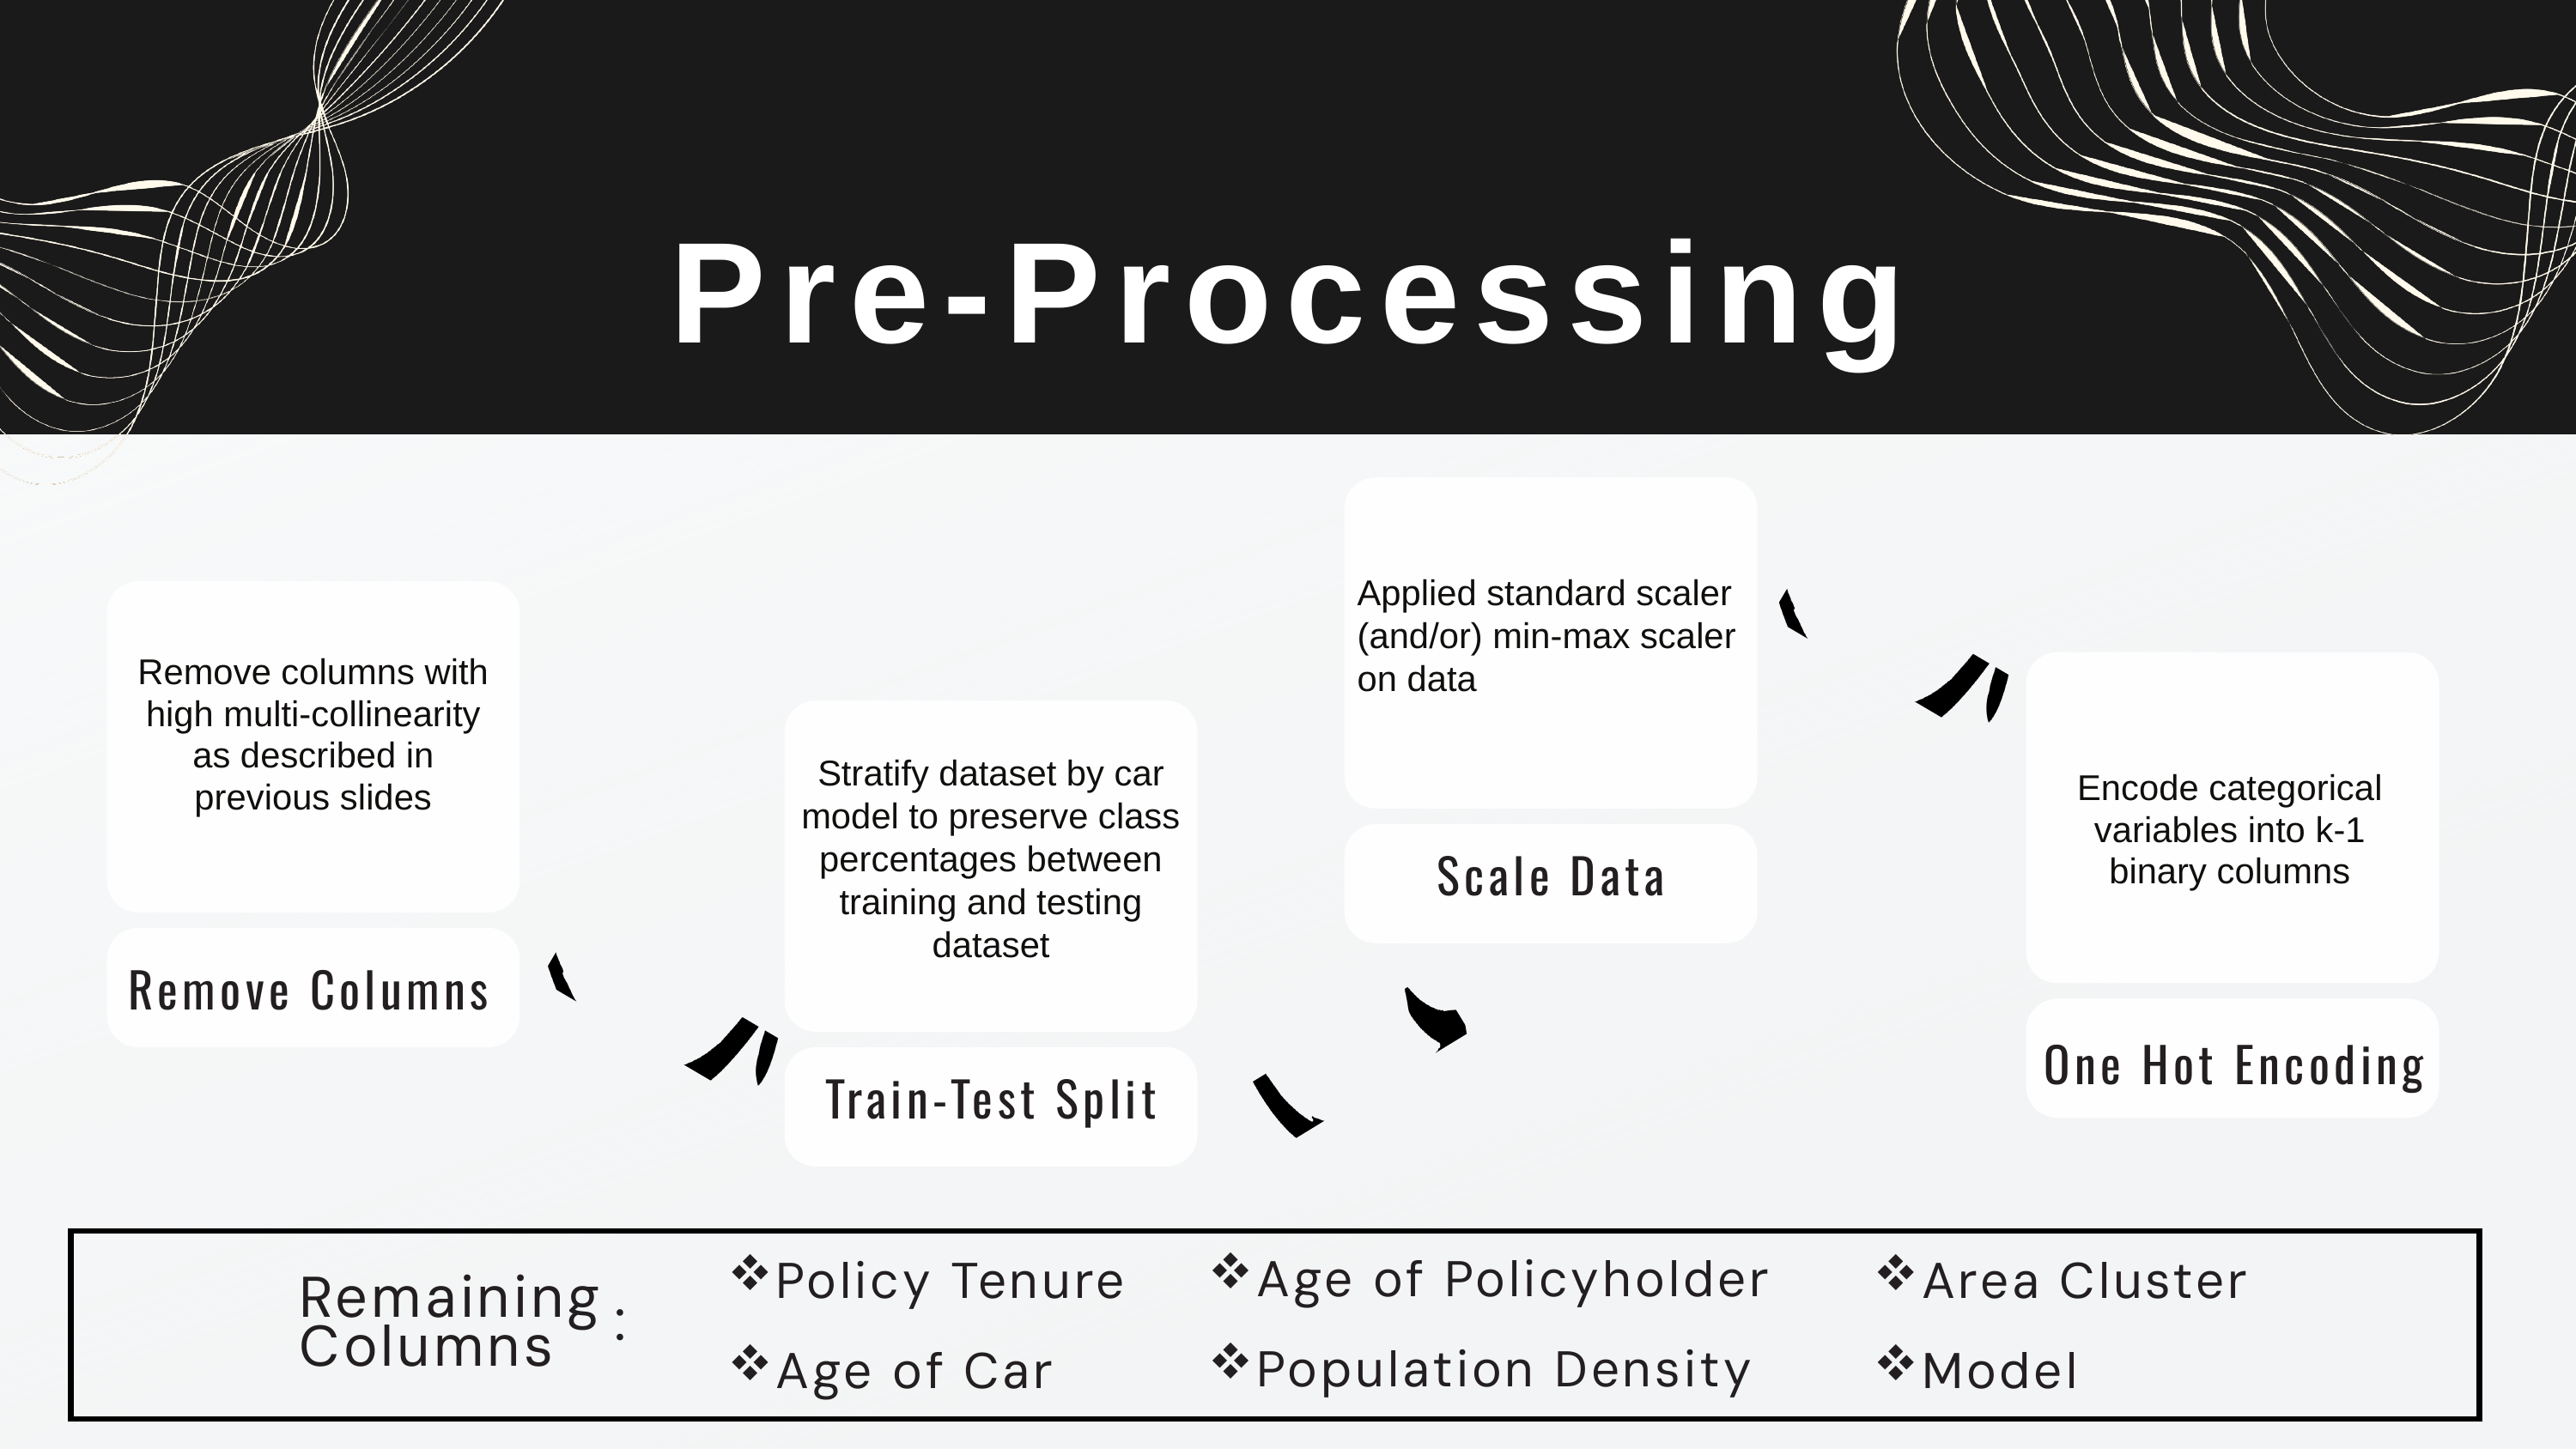

Pre-Processing

Applied standard scaler (and/or) min-max scaler on data

Remove columns with high multi-collinearity as described in previous slides

Stratify dataset by car model to preserve class percentages between training and testing dataset

Encode categorical variables into k-1 binary columns

Scale Data

Remove Columns

One Hot Encoding

Train-Test Split

Age of Policyholder

Population Density
Policy Tenure

Age of Car
Area Cluster

Model
Remaining
Columns
: